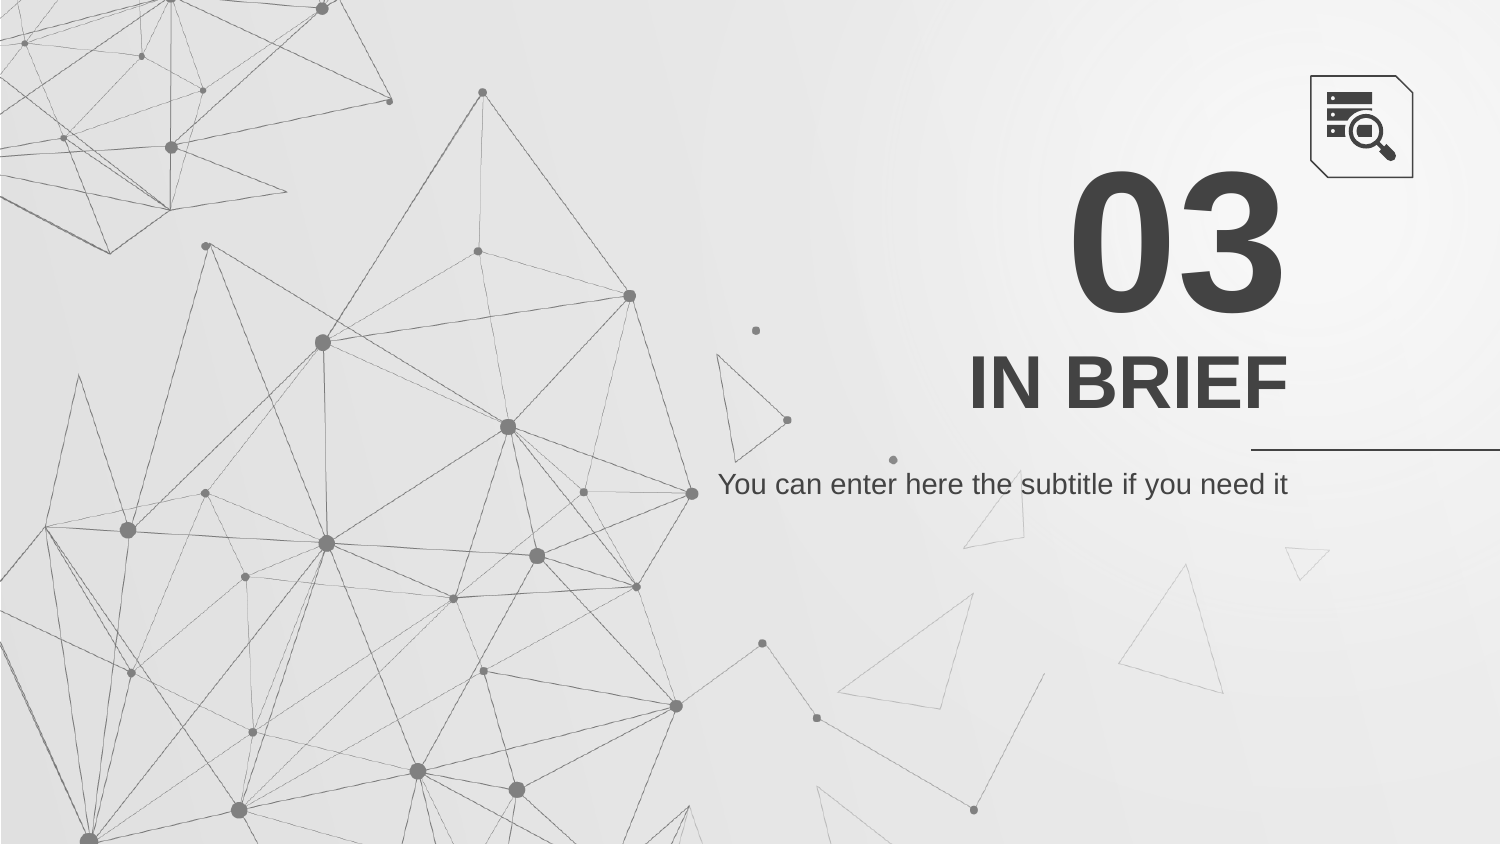

03
# IN BRIEF
You can enter here the subtitle if you need it